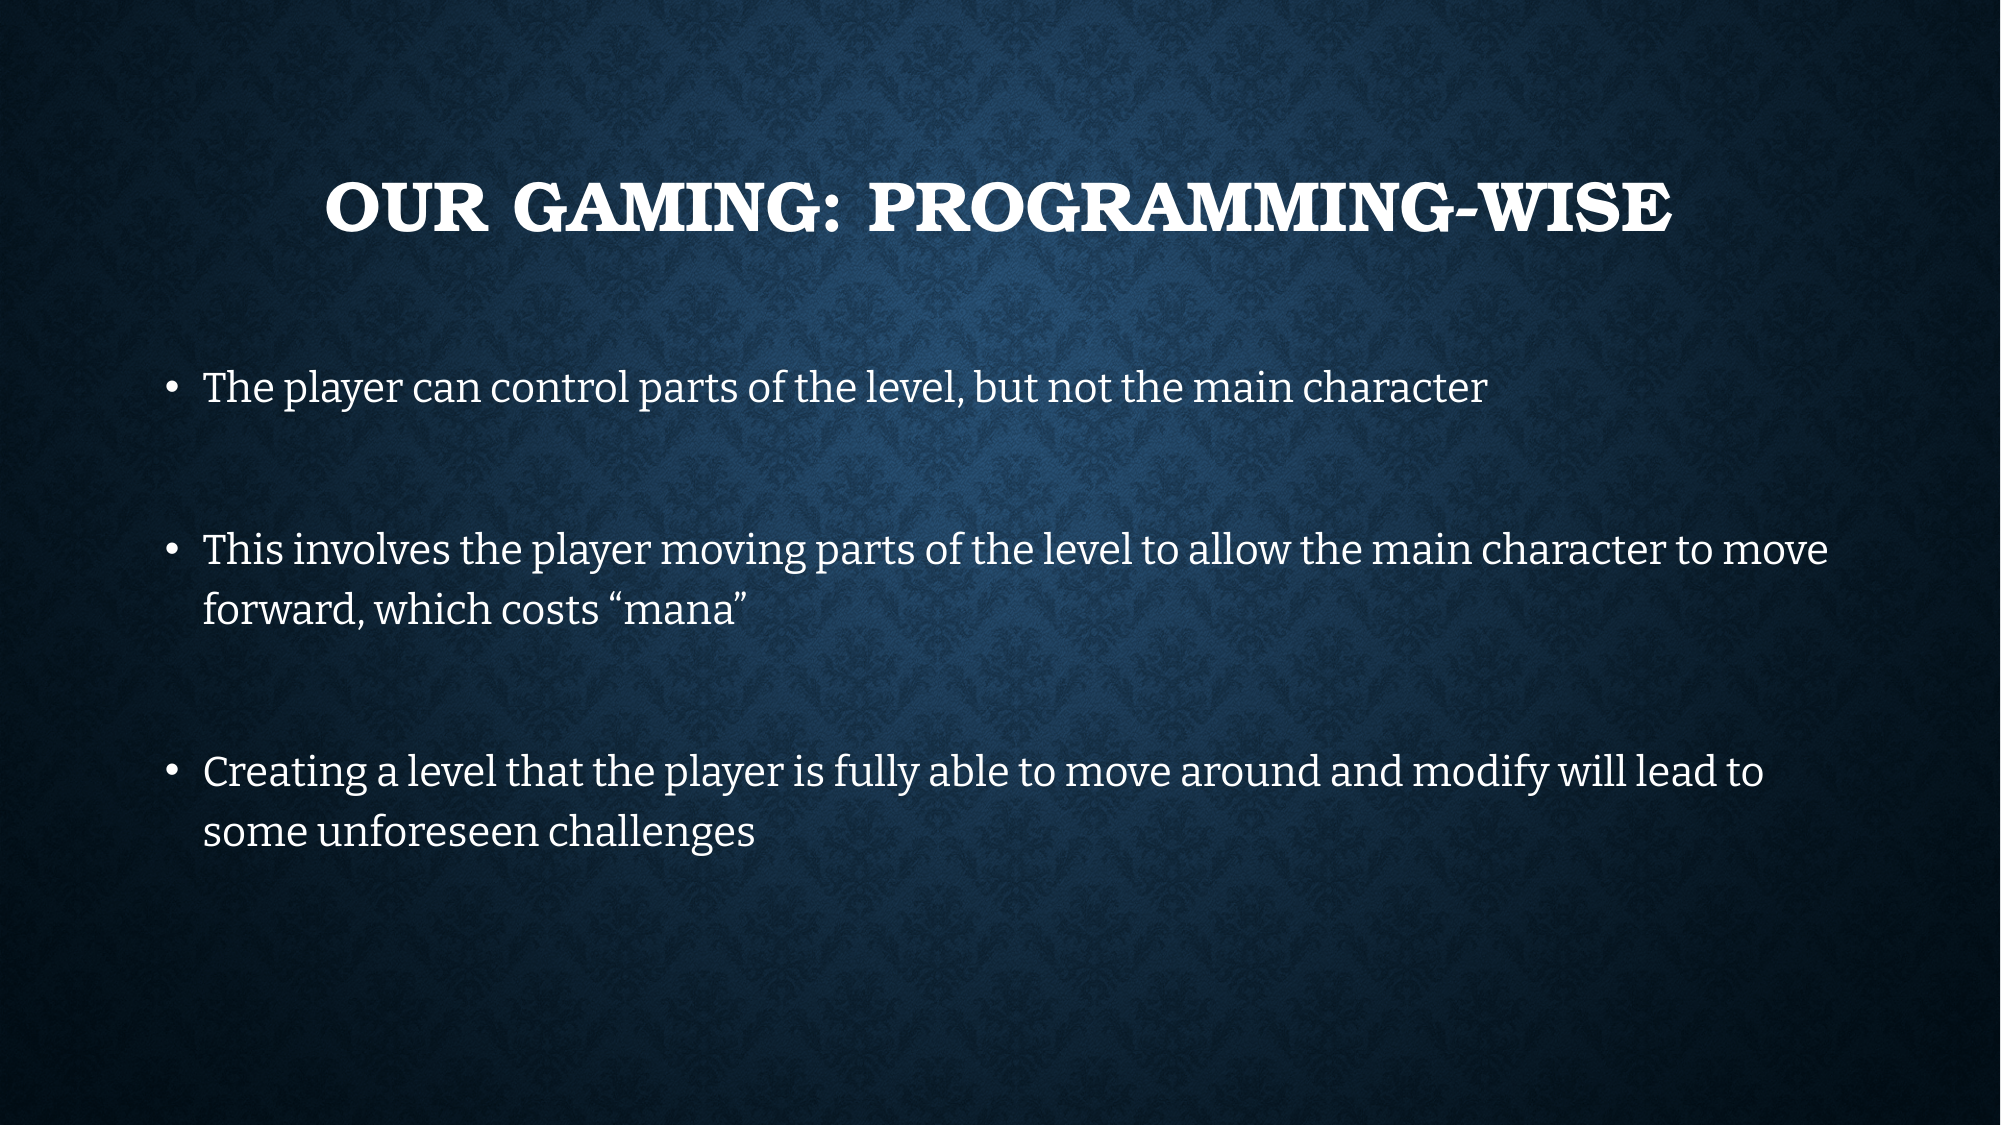

# Our Gaming: Programming-wise
The player can control parts of the level, but not the main character

This involves the player moving parts of the level to allow the main character to move forward, which costs “mana”

Creating a level that the player is fully able to move around and modify will lead to some unforeseen challenges